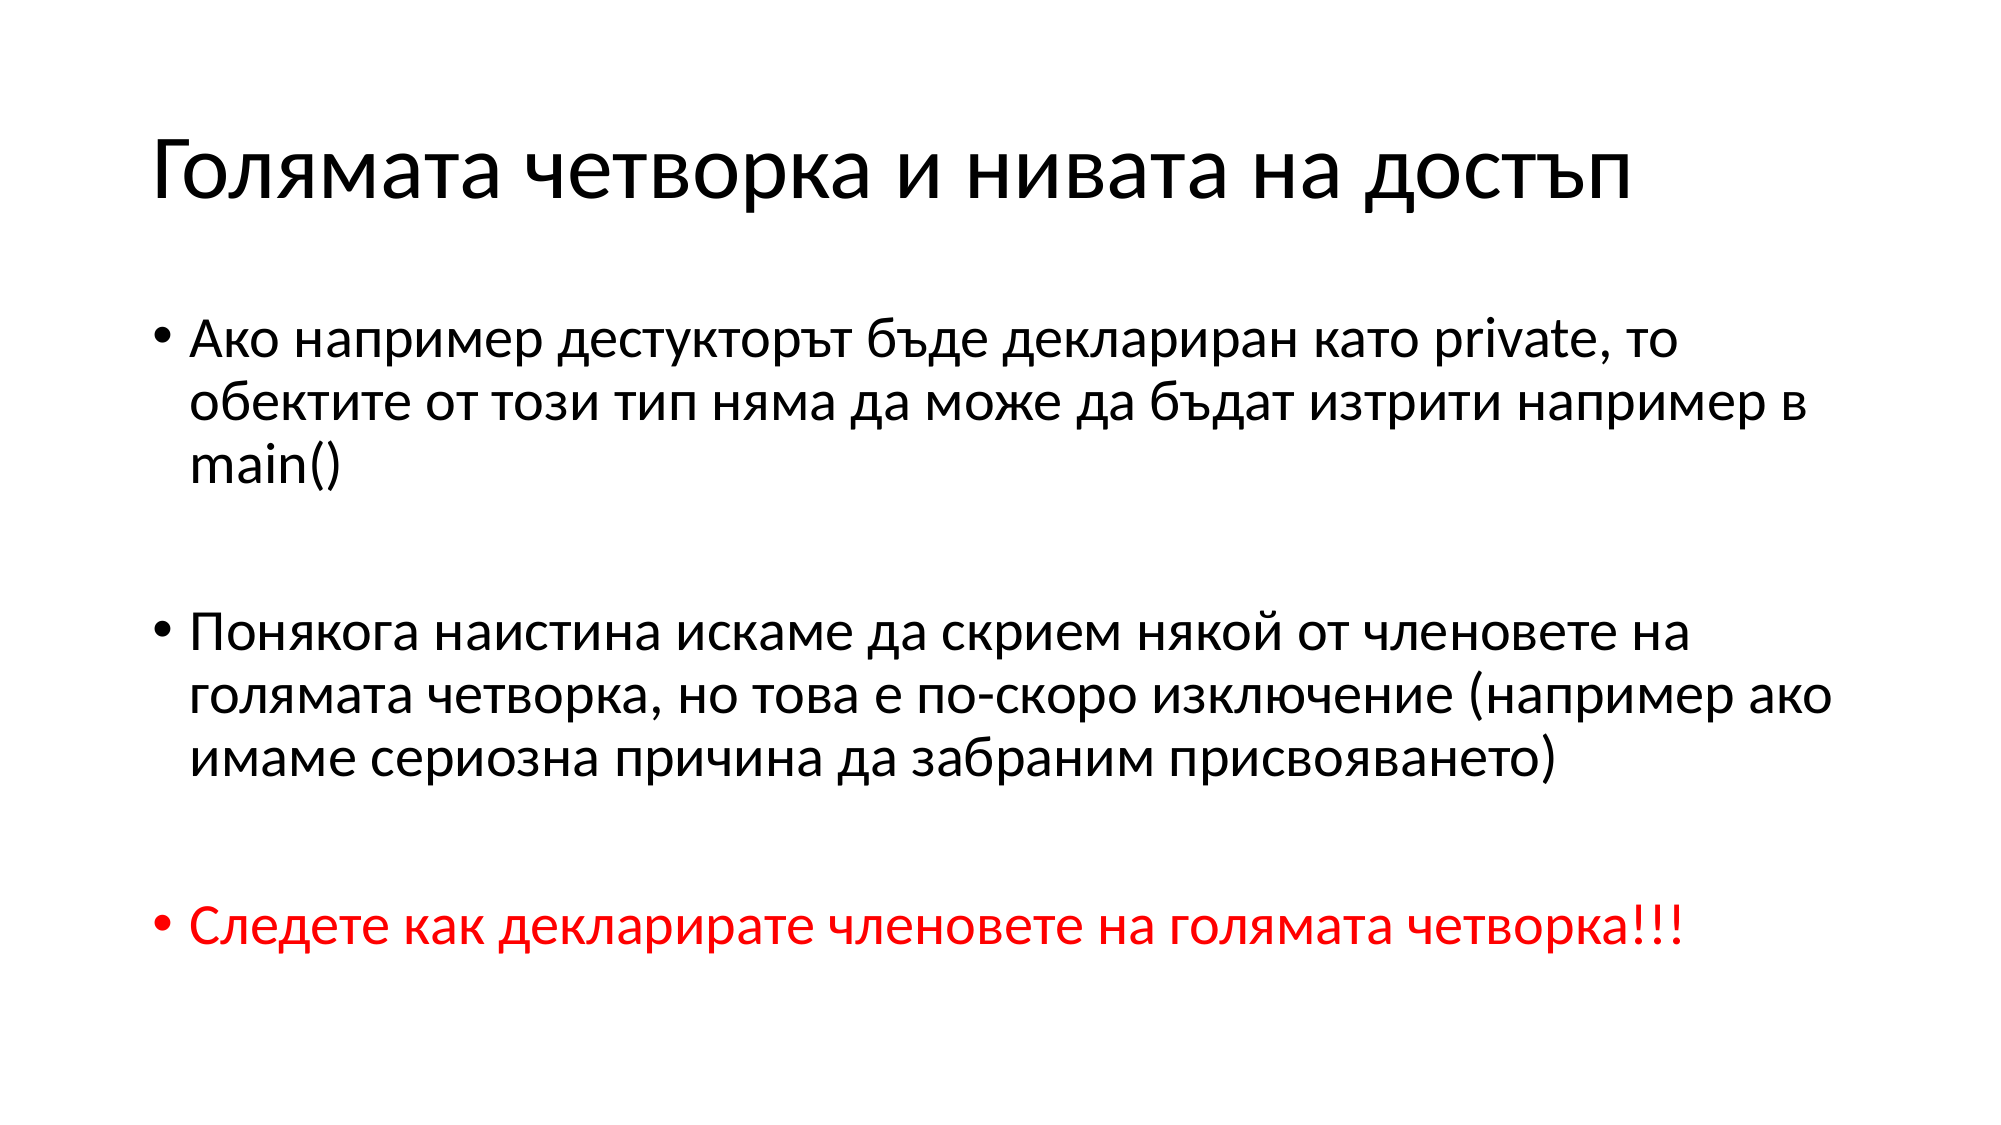

# Голямата четворка и нивата на достъп
Ако например дестукторът бъде деклариран като private, то обектите от този тип няма да може да бъдат изтрити например в main()

Понякога наистина искаме да скрием някой от членовете на голямата четворка, но това е по-скоро изключение (например ако имаме сериозна причина да забраним присвояването)

Следете как декларирате членовете на голямата четворка!!!